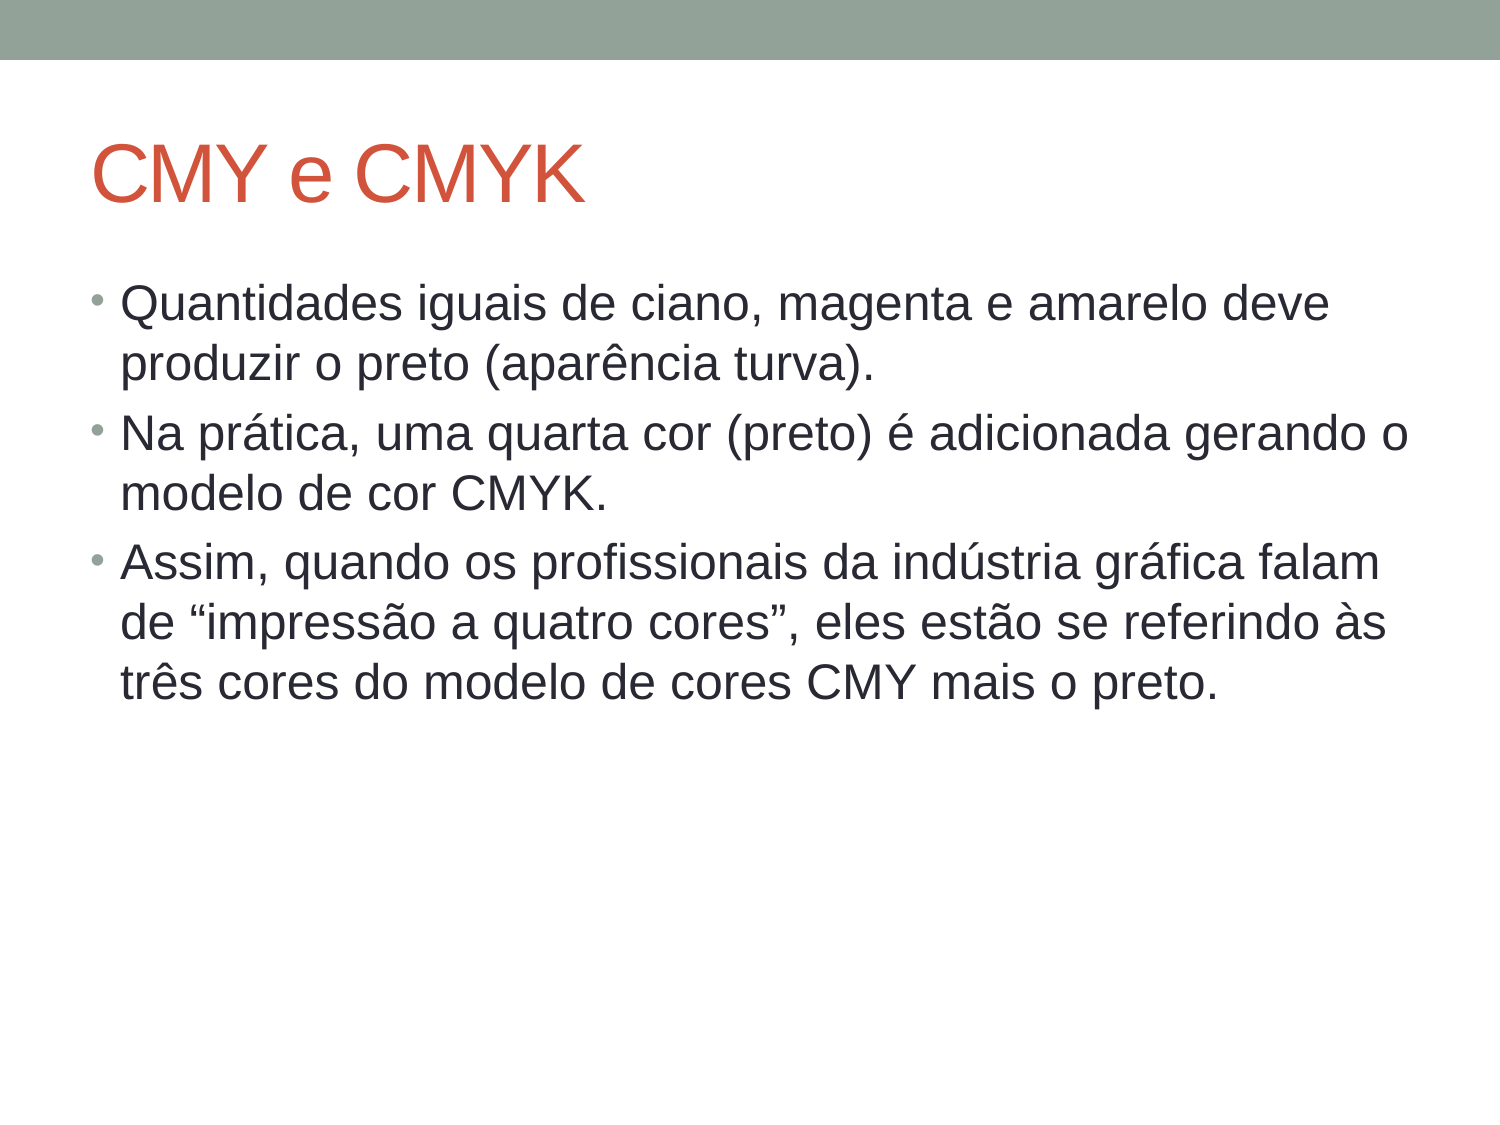

# CMY e CMYK
Quantidades iguais de ciano, magenta e amarelo deve produzir o preto (aparência turva).
Na prática, uma quarta cor (preto) é adicionada gerando o modelo de cor CMYK.
Assim, quando os profissionais da indústria gráfica falam de “impressão a quatro cores”, eles estão se referindo às três cores do modelo de cores CMY mais o preto.